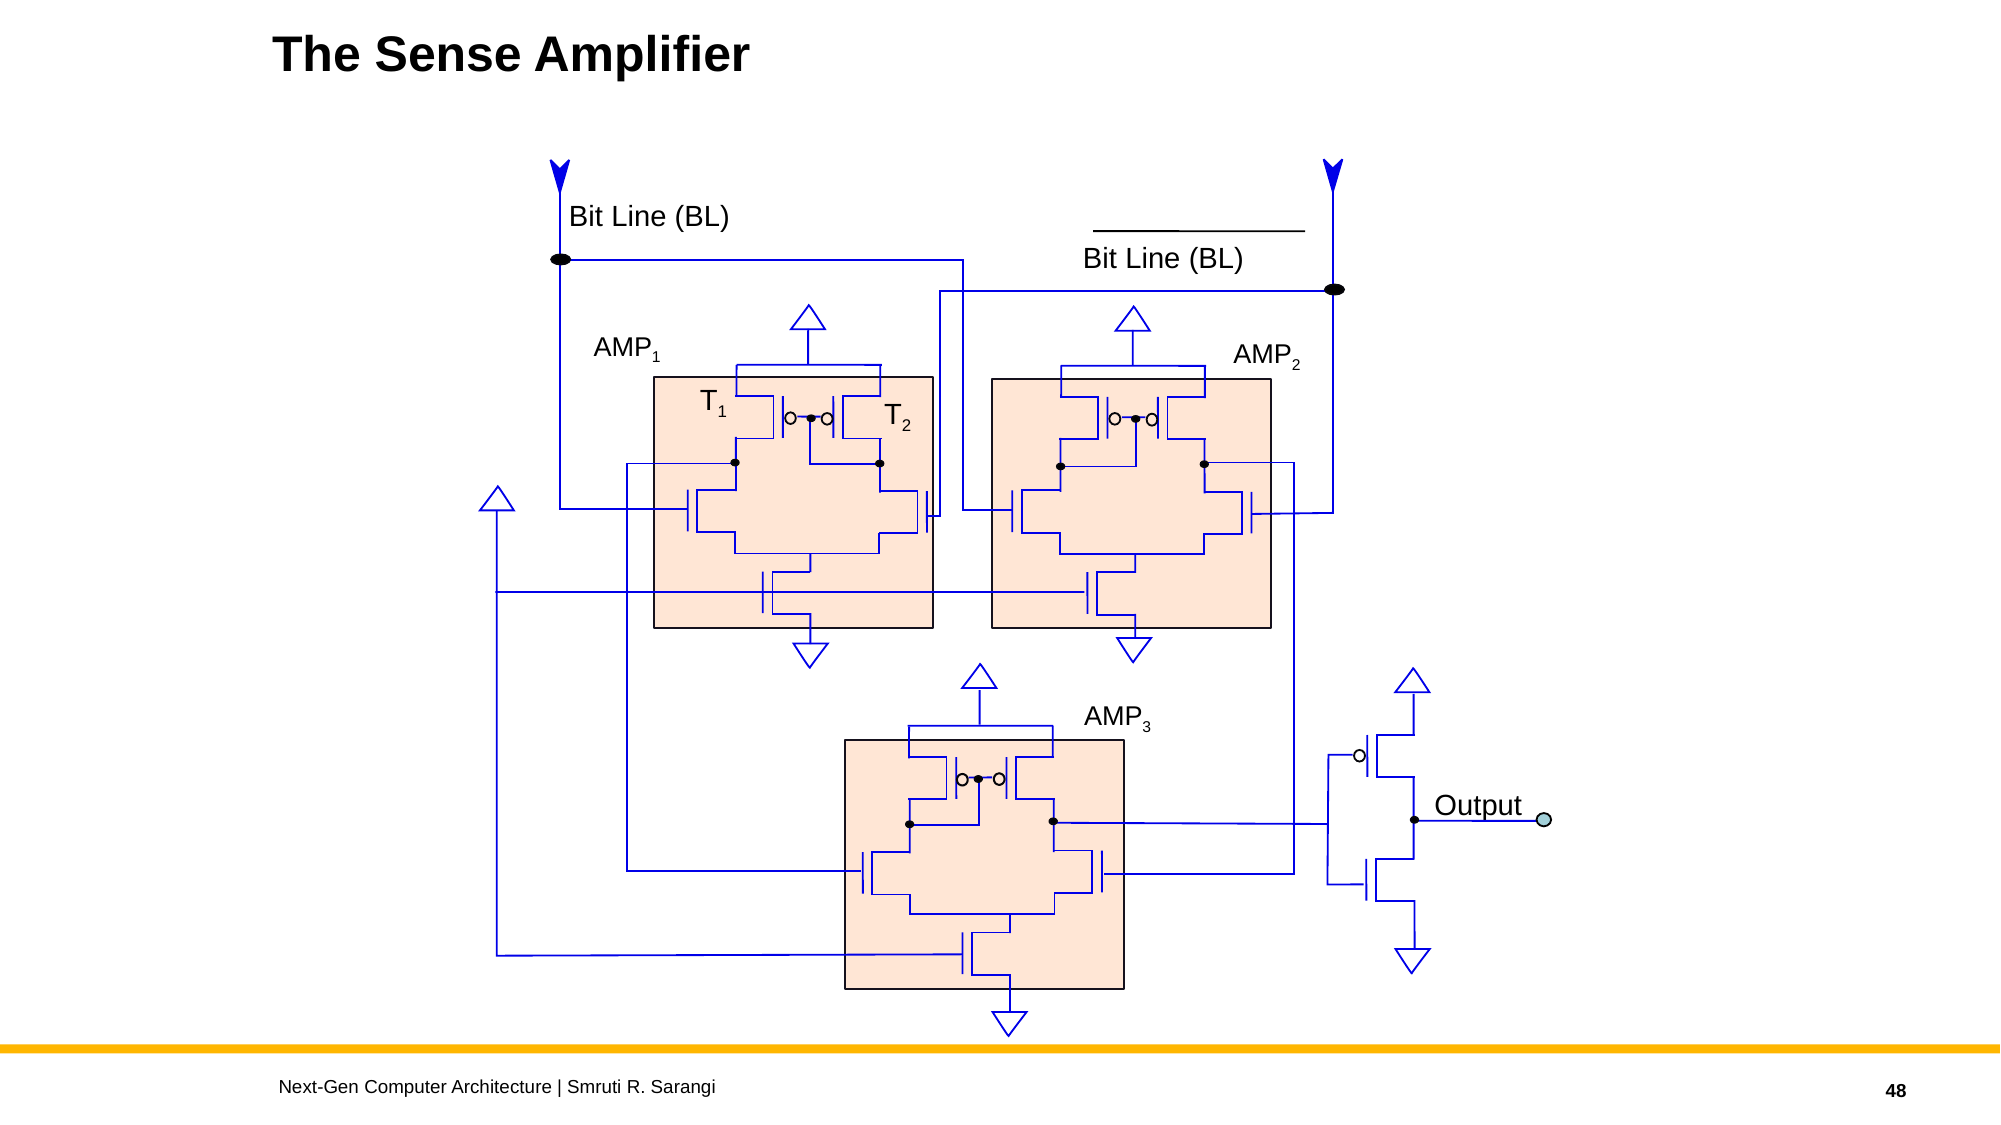

# The Sense Amplifier

Bit Line (BL)

Bit Line (BL)

AMP1

AMP2

AMP3

Output

T1
T2
Next-Gen Computer Architecture | Smruti R. Sarangi
48